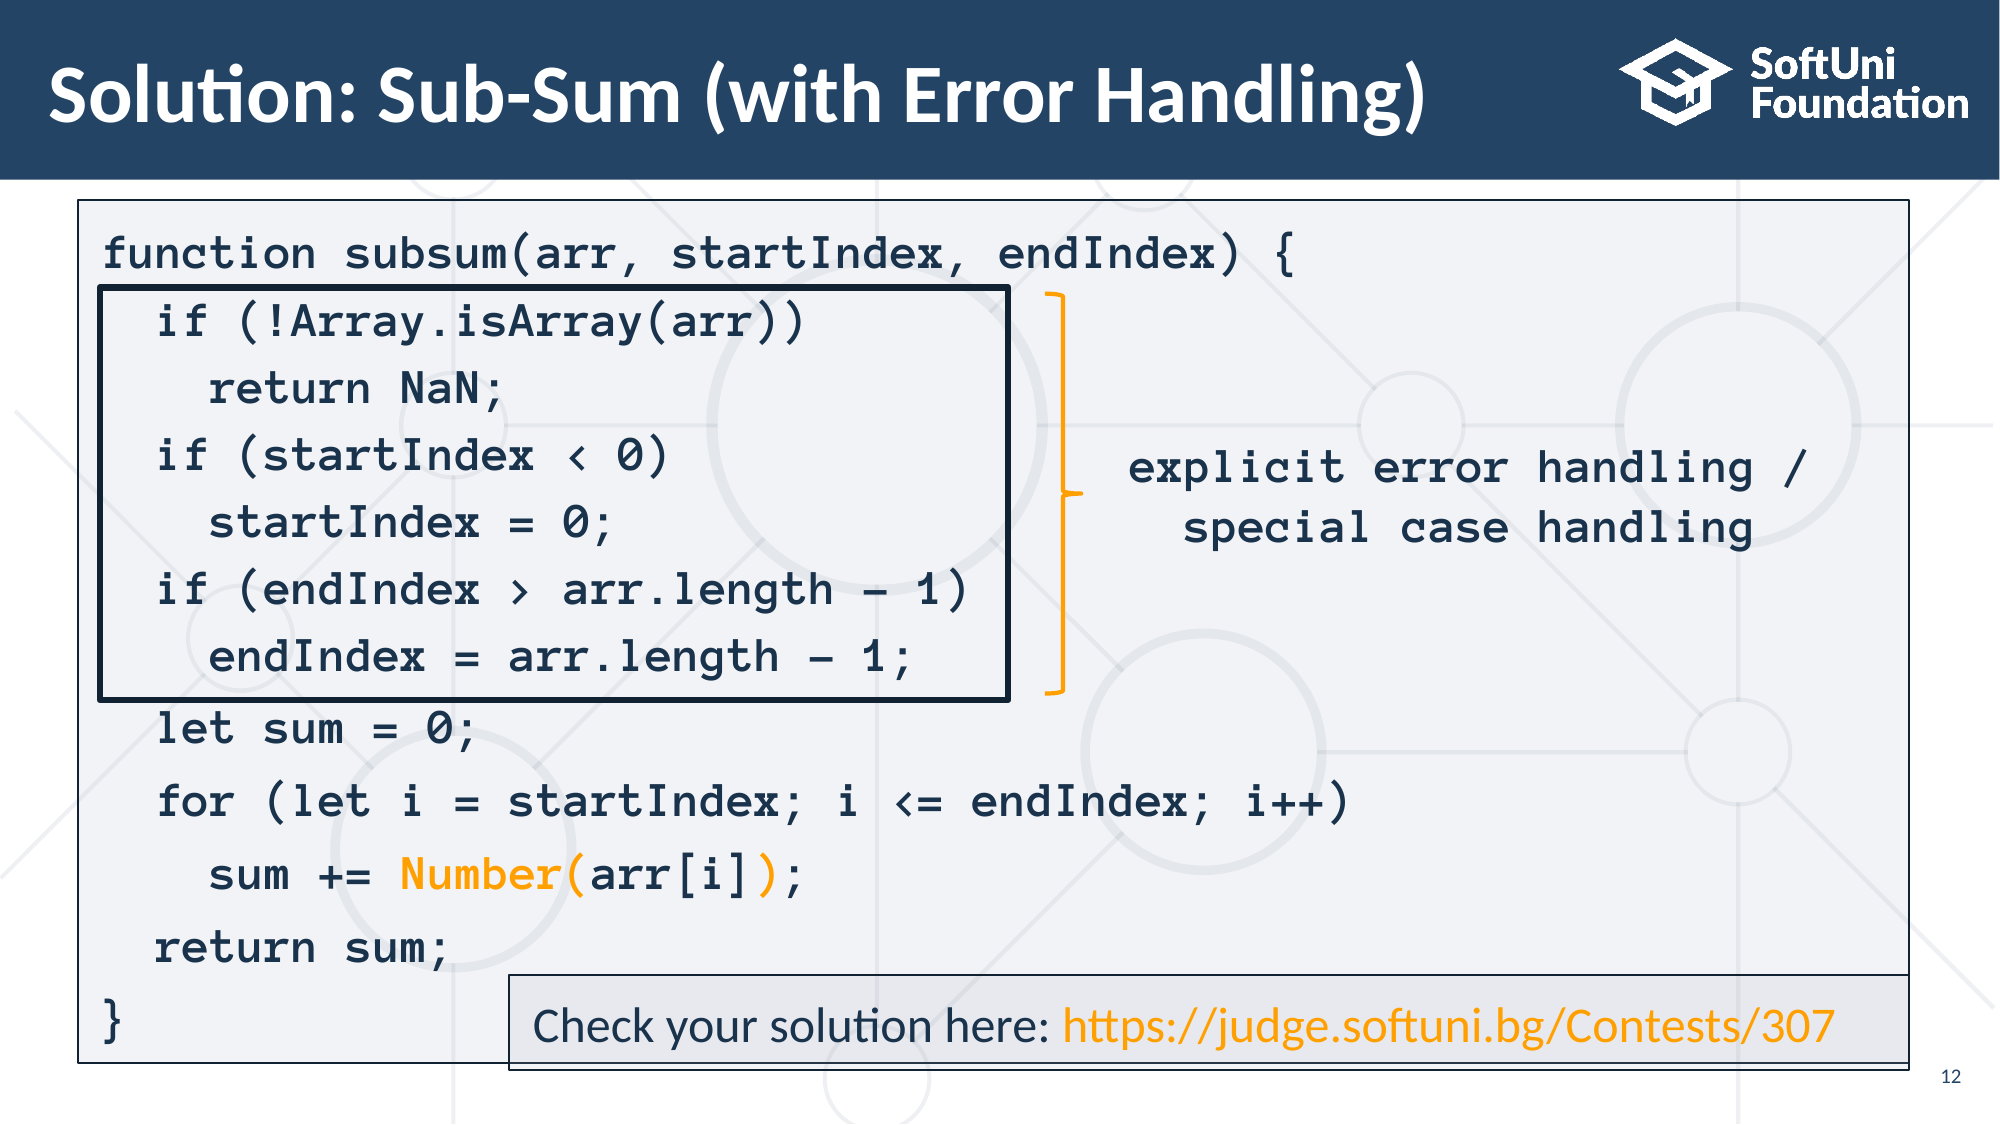

# Solution: Sub-Sum (with Error Handling)
function subsum(arr, startIndex, endIndex) {
  if (!Array.isArray(arr))
    return NaN;
  if (startIndex < 0)
    startIndex = 0;
  if (endIndex > arr.length - 1)
    endIndex = arr.length - 1;
  let sum = 0;
  for (let i = startIndex; i <= endIndex; i++)
    sum += Number(arr[i]);
  return sum;
}

explicit error handling /
special case handling
Check your solution here: https://judge.softuni.bg/Contests/307
12